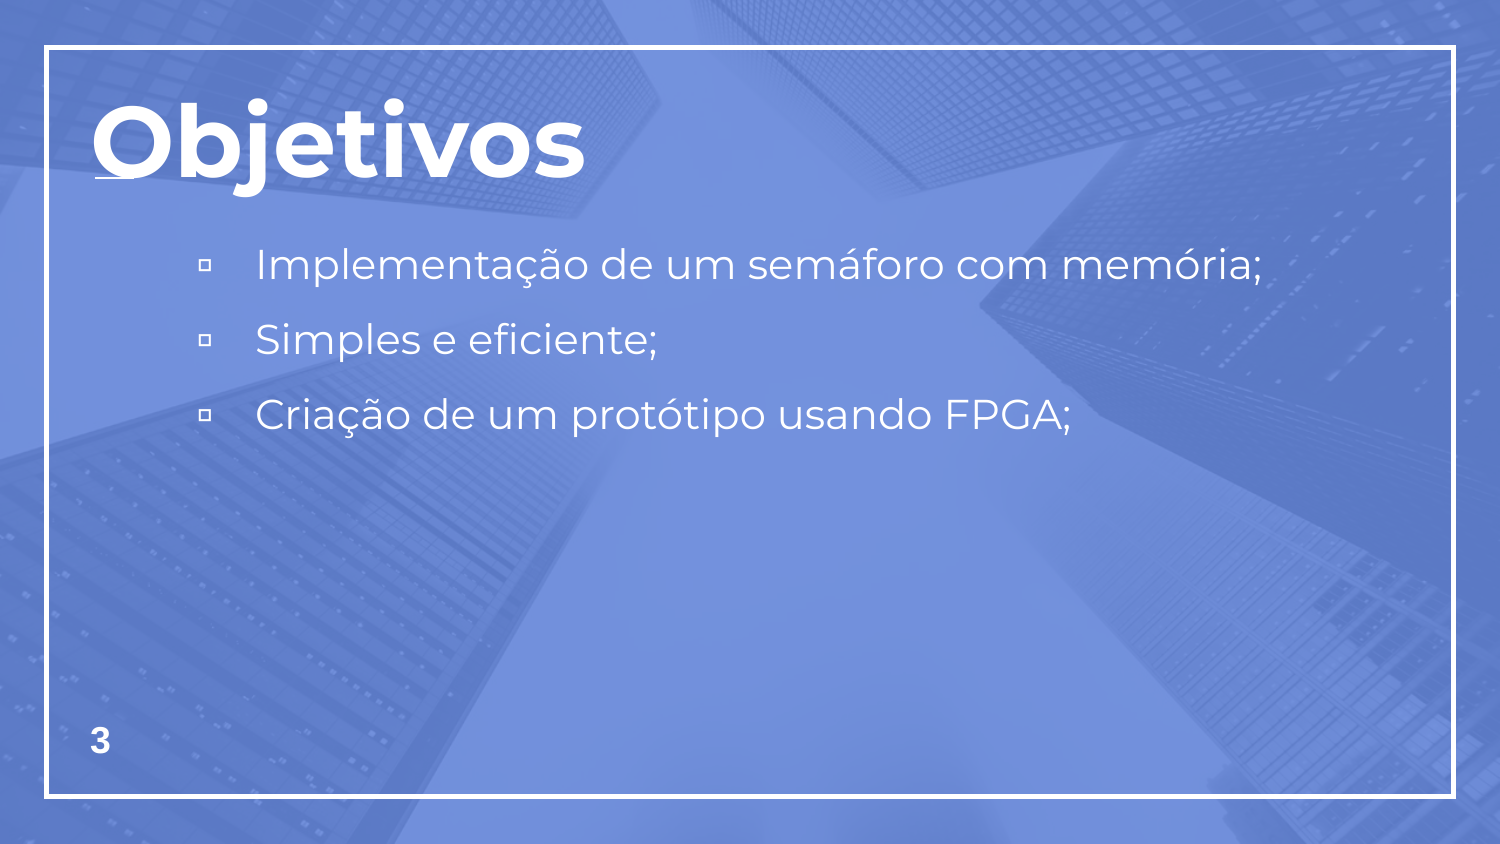

# Objetivos
Implementação de um semáforo com memória;
Simples e eficiente;
Criação de um protótipo usando FPGA;
3